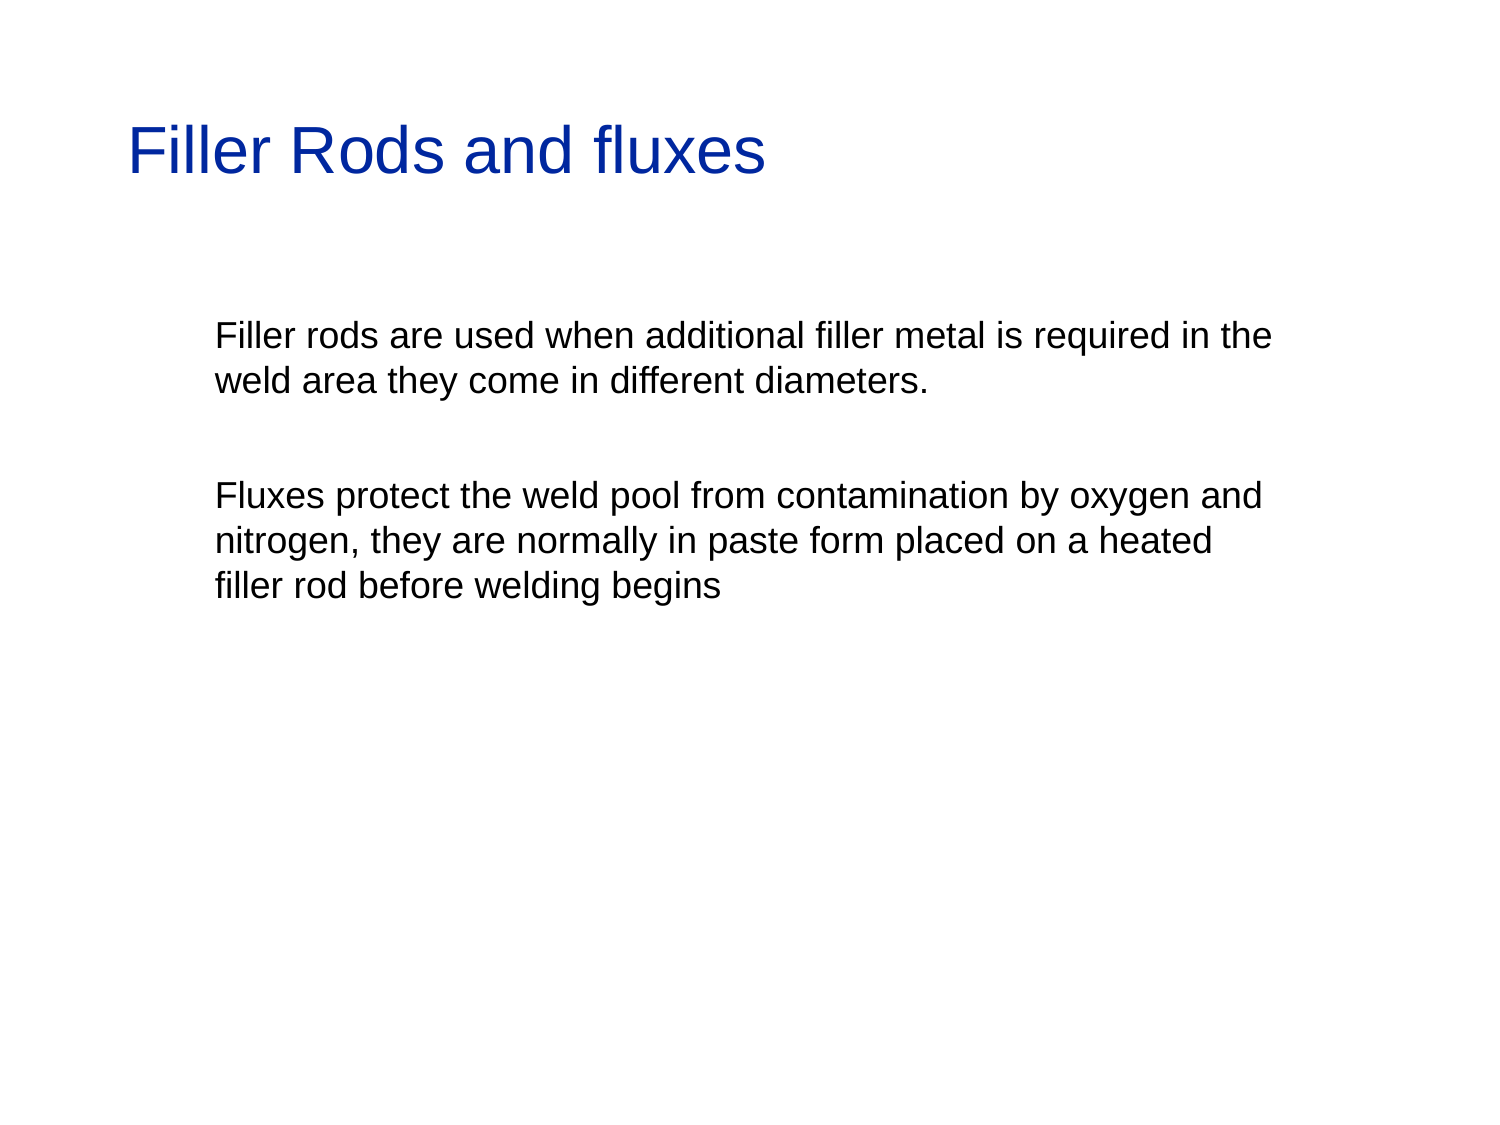

Filler Rods and fluxes
Filler rods are used when additional filler metal is required in the weld area they come in different diameters.

Fluxes protect the weld pool from contamination by oxygen and nitrogen, they are normally in paste form placed on a heated filler rod before welding begins